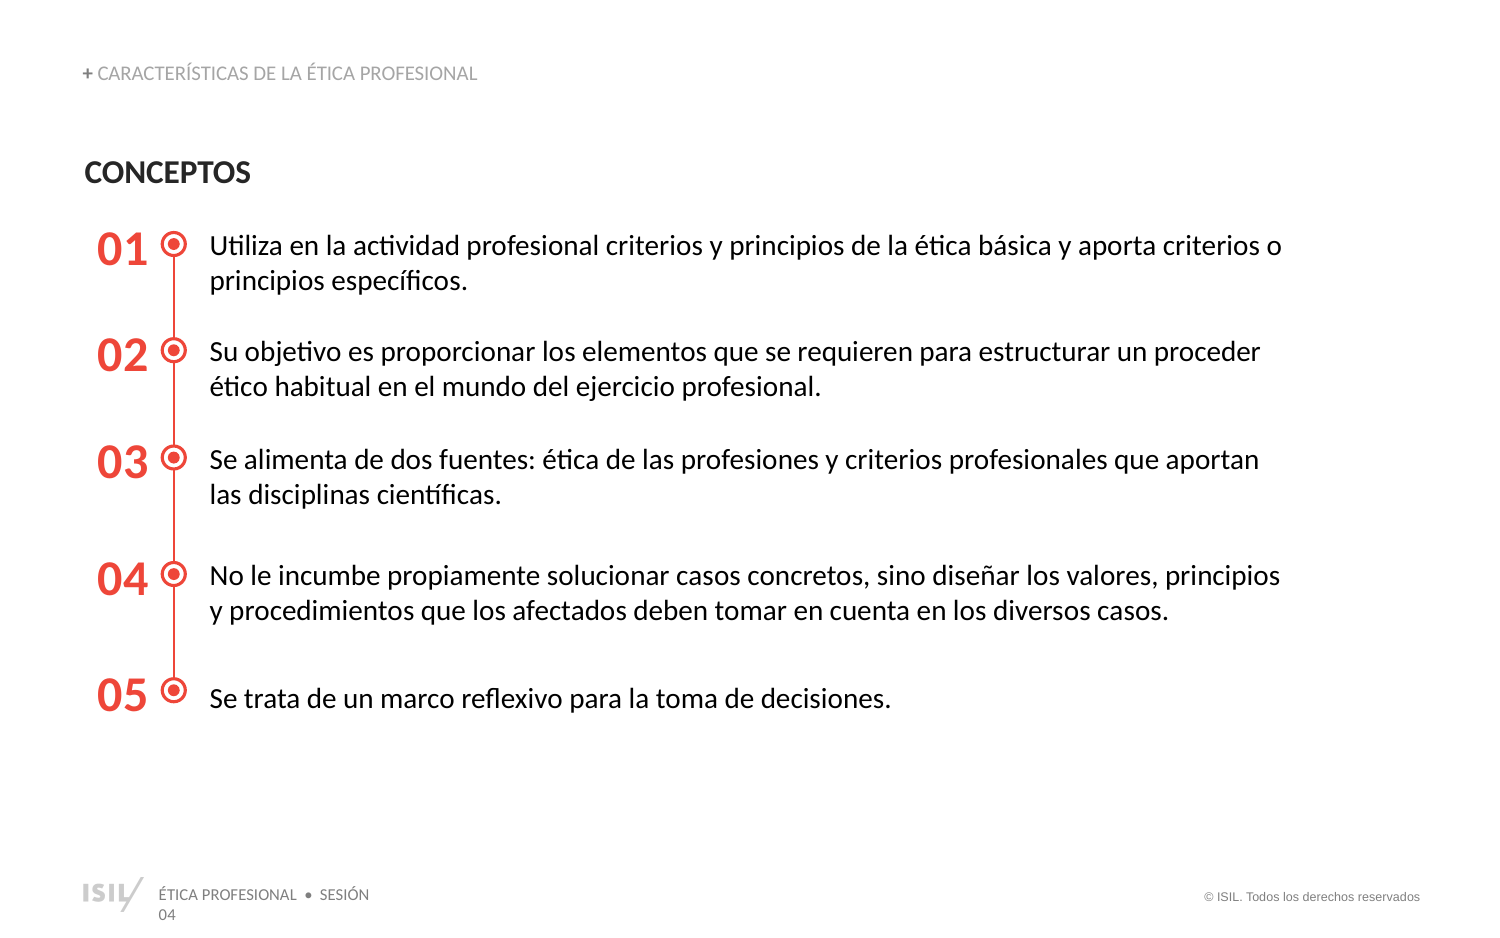

+ CARACTERÍSTICAS DE LA ÉTICA PROFESIONAL
CONCEPTOS
01
Utiliza en la actividad profesional criterios y principios de la ética básica y aporta criterios o principios específicos.

02
Su objetivo es proporcionar los elementos que se requieren para estructurar un proceder ético habitual en el mundo del ejercicio profesional.

03
Se alimenta de dos fuentes: ética de las profesiones y criterios profesionales que aportan las disciplinas científicas.

04
No le incumbe propiamente solucionar casos concretos, sino diseñar los valores, principios y procedimientos que los afectados deben tomar en cuenta en los diversos casos.

05
Se trata de un marco reflexivo para la toma de decisiones.